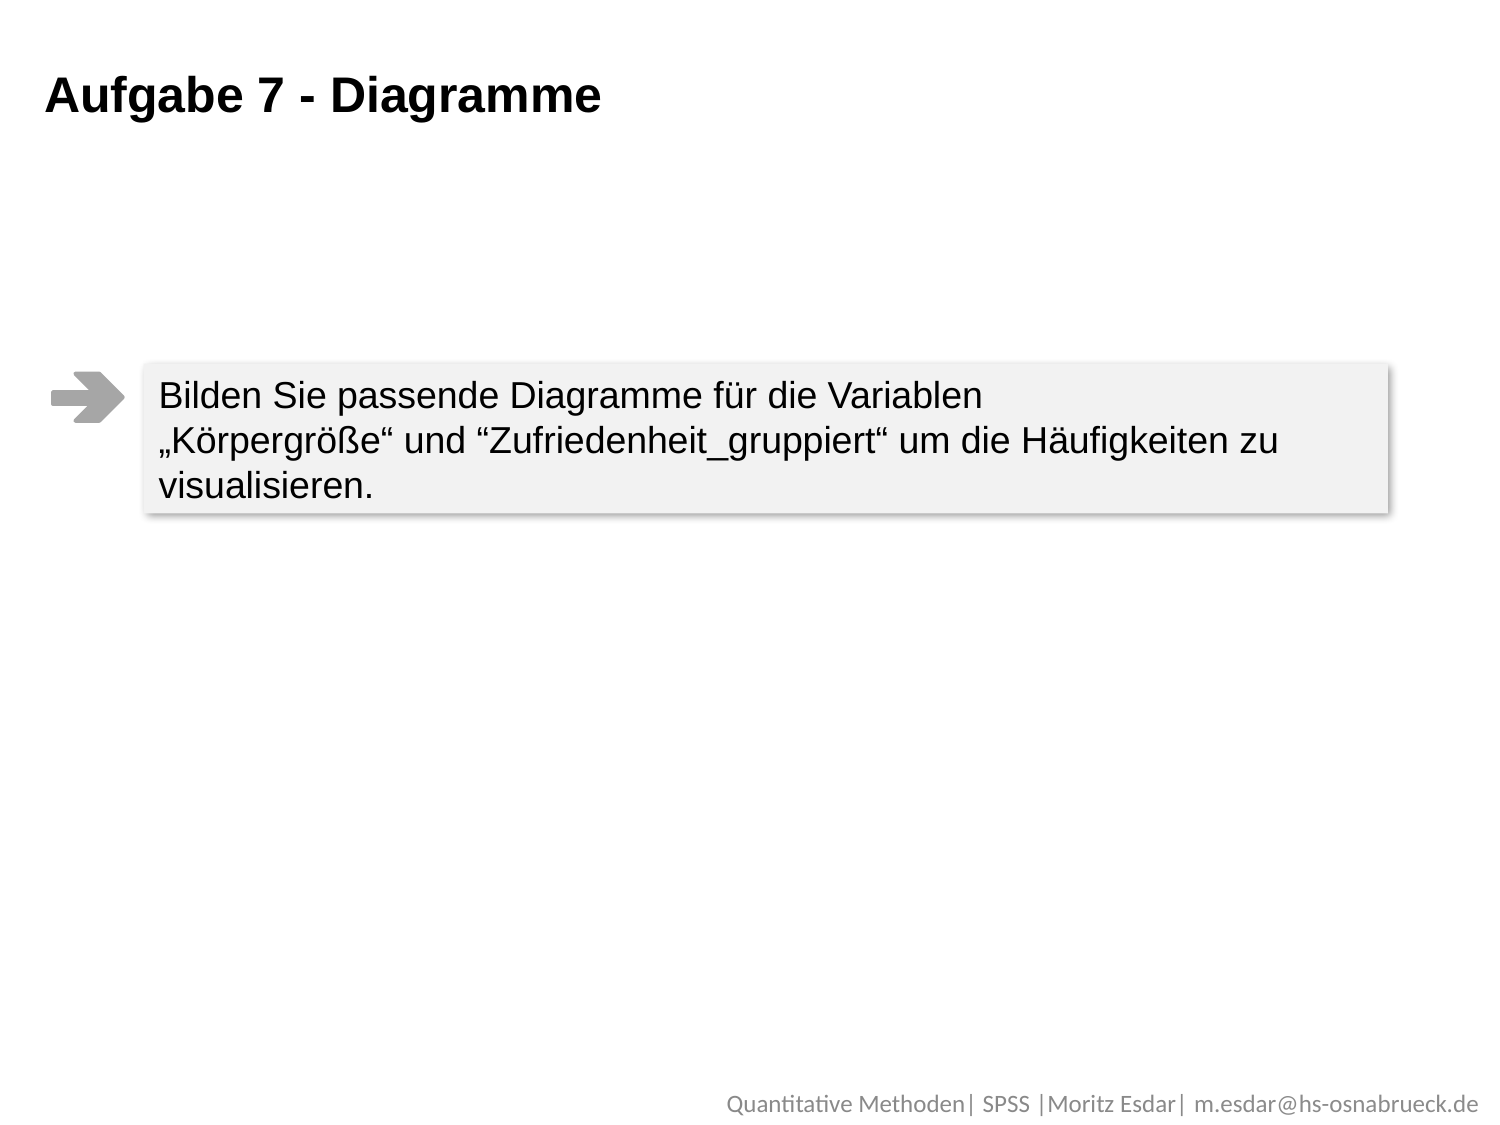

Aufgabe 7 - Diagramme

Bilden Sie passende Diagramme für die Variablen
„Körpergröße“ und “Zufriedenheit_gruppiert“ um die Häufigkeiten zu visualisieren.

 Quantitative Methoden| SPSS |Moritz Esdar| m.esdar@hs-osnabrueck.de